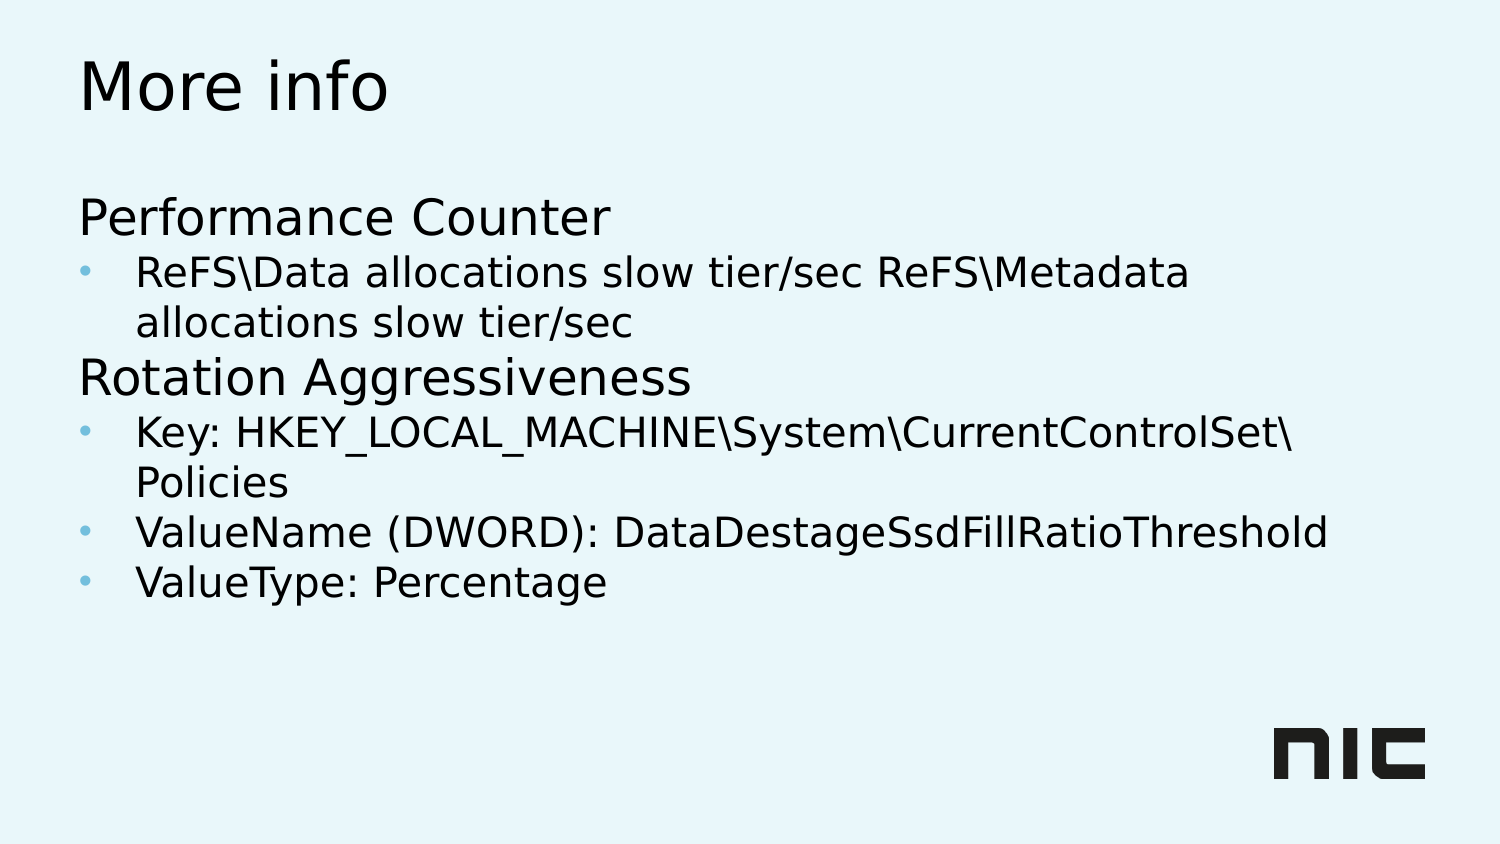

# More info
Performance Counter
ReFS\Data allocations slow tier/sec ReFS\Metadata allocations slow tier/sec
Rotation Aggressiveness
Key: HKEY_LOCAL_MACHINE\System\CurrentControlSet\Policies
ValueName (DWORD): DataDestageSsdFillRatioThreshold
ValueType: Percentage